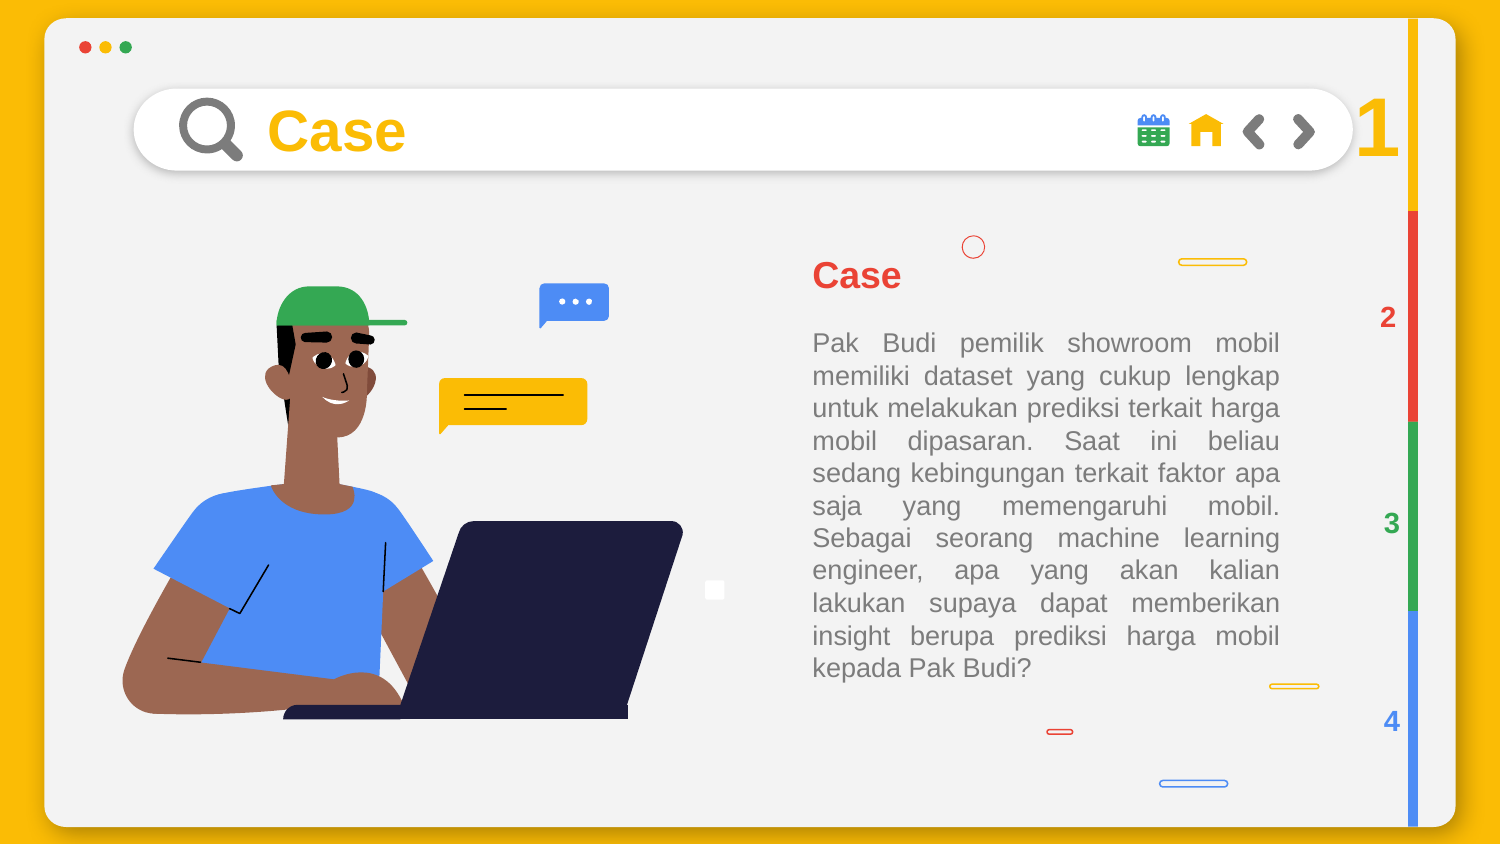

1
# Case

Case

2

Pak Budi pemilik showroom mobil memiliki dataset yang cukup lengkap untuk melakukan prediksi terkait harga mobil dipasaran. Saat ini beliau sedang kebingungan terkait faktor apa saja yang memengaruhi mobil. Sebagai seorang machine learning engineer, apa yang akan kalian lakukan supaya dapat memberikan insight berupa prediksi harga mobil kepada Pak Budi?

3

4